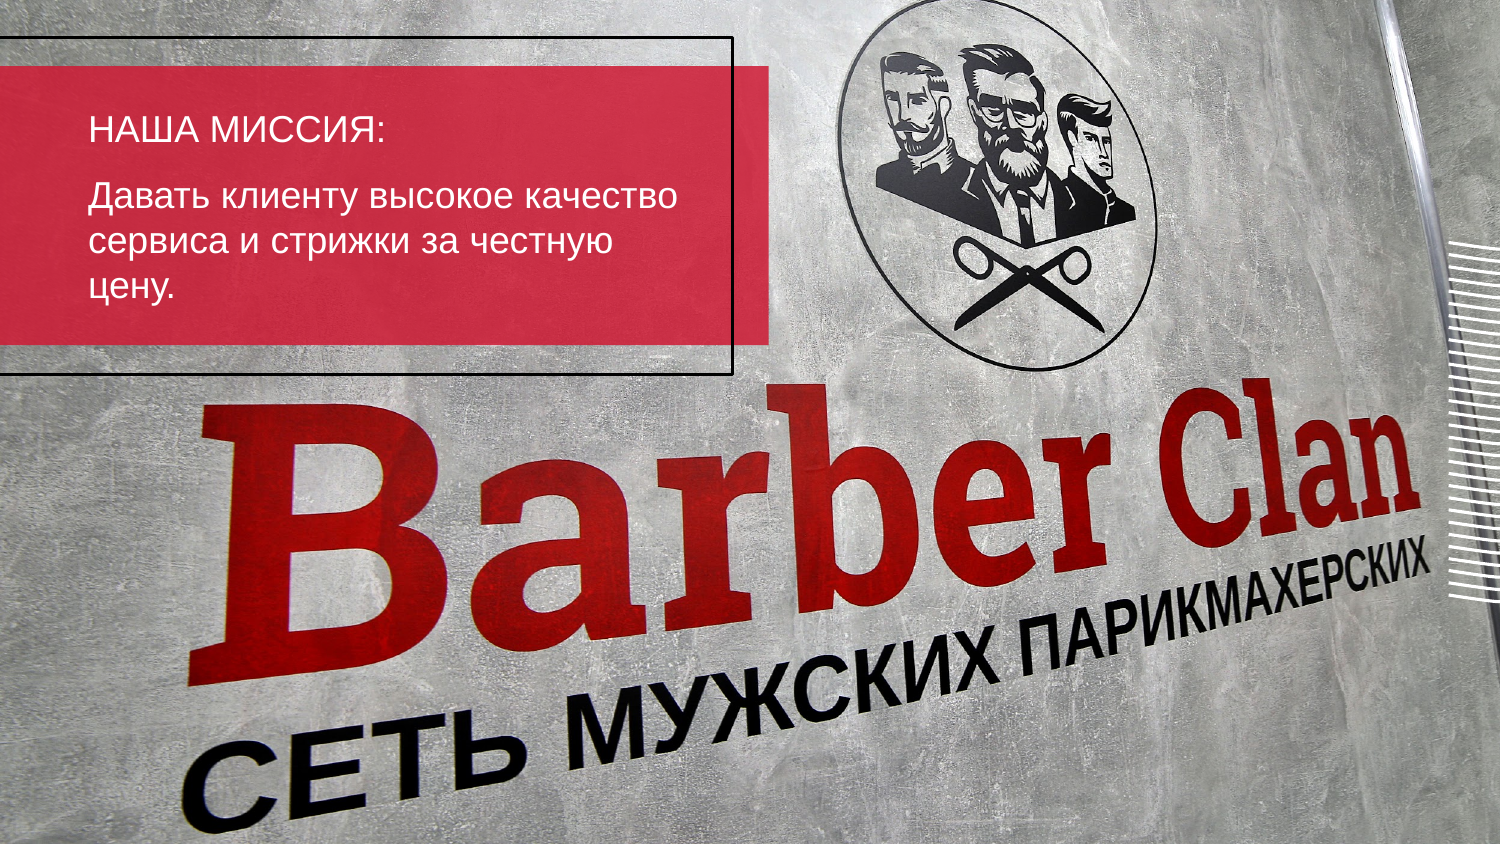

# НАША МИССИЯ:
Давать клиенту высокое качество сервиса и стрижки за честную цену.